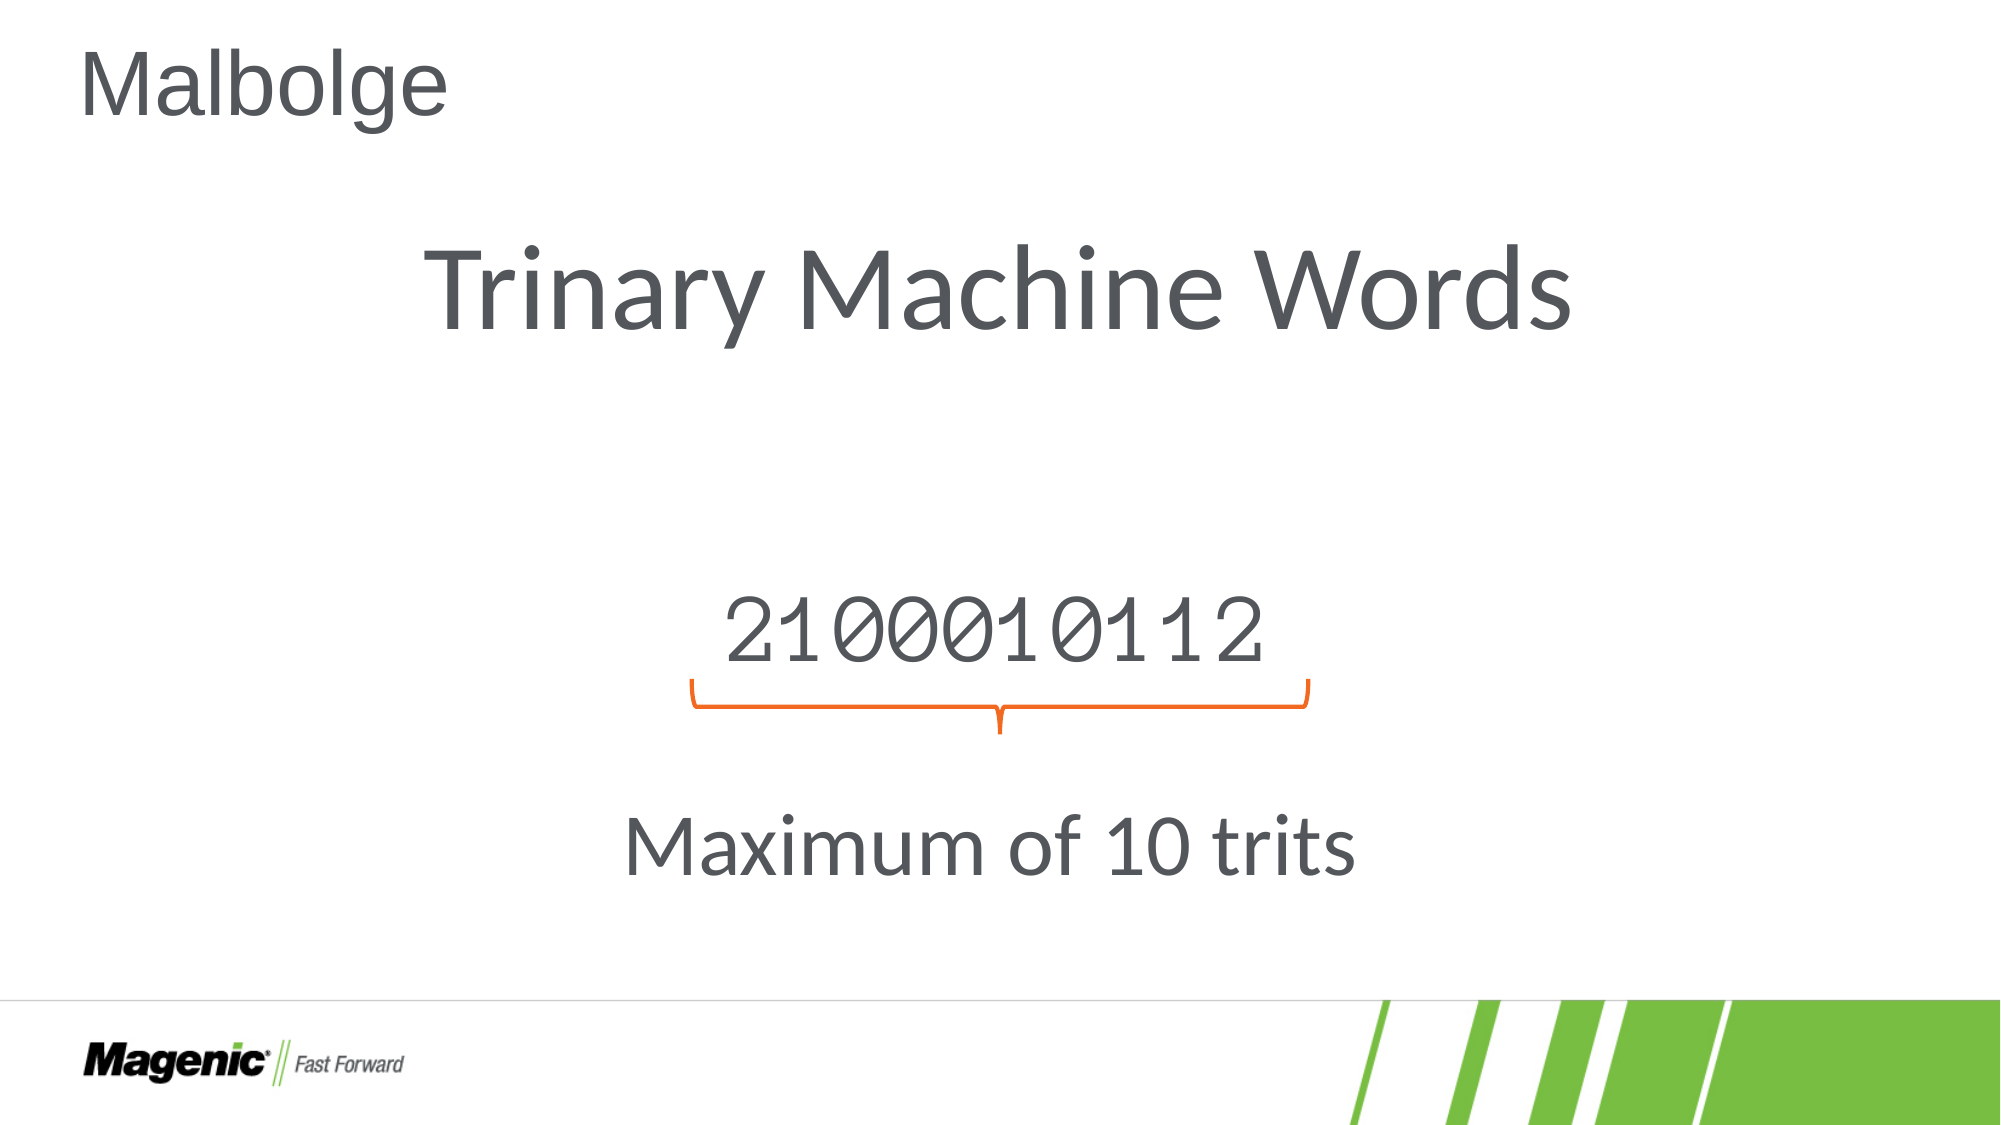

# Malbolge
Trinary Machine Words

2100010112
Maximum of 10 trits